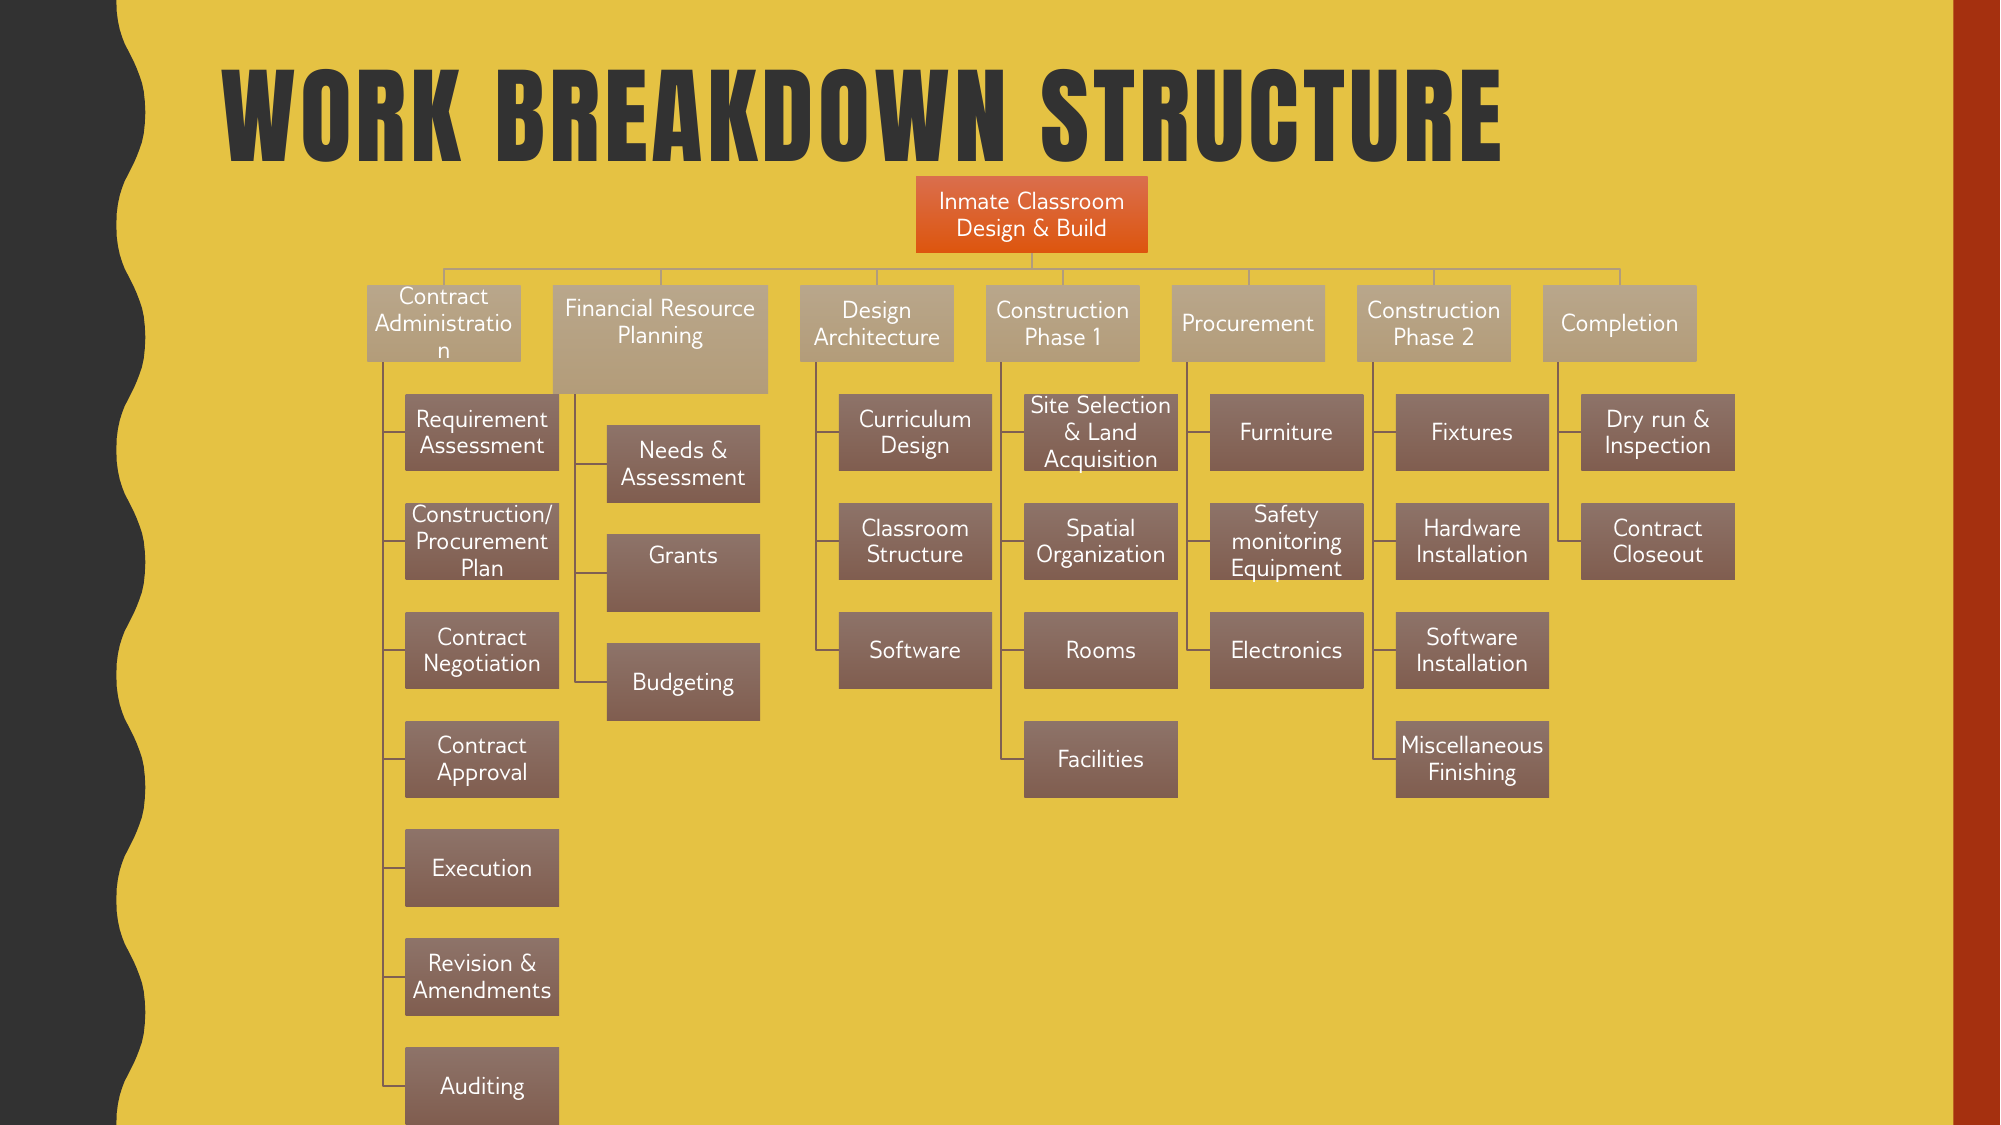

# Work Breakdown structure
Inmate Classroom Design & Build
Contract Administration
Requirement Assessment
Construction/ Procurement Plan
Contract Negotiation
Contract Approval
Execution
Revision & Amendments
Auditing
Financial Resource Planning

Needs & Assessment
Grants

Budgeting
Design Architecture
Curriculum Design
Classroom Structure
Software
Construction Phase 1
Site Selection & Land Acquisition
Spatial Organization
Rooms
Facilities
Procurement
Furniture
Safety monitoring Equipment
Electronics
Construction Phase 2
Fixtures
Hardware Installation
Software Installation
Miscellaneous Finishing
Completion
Dry run & Inspection
Contract Closeout